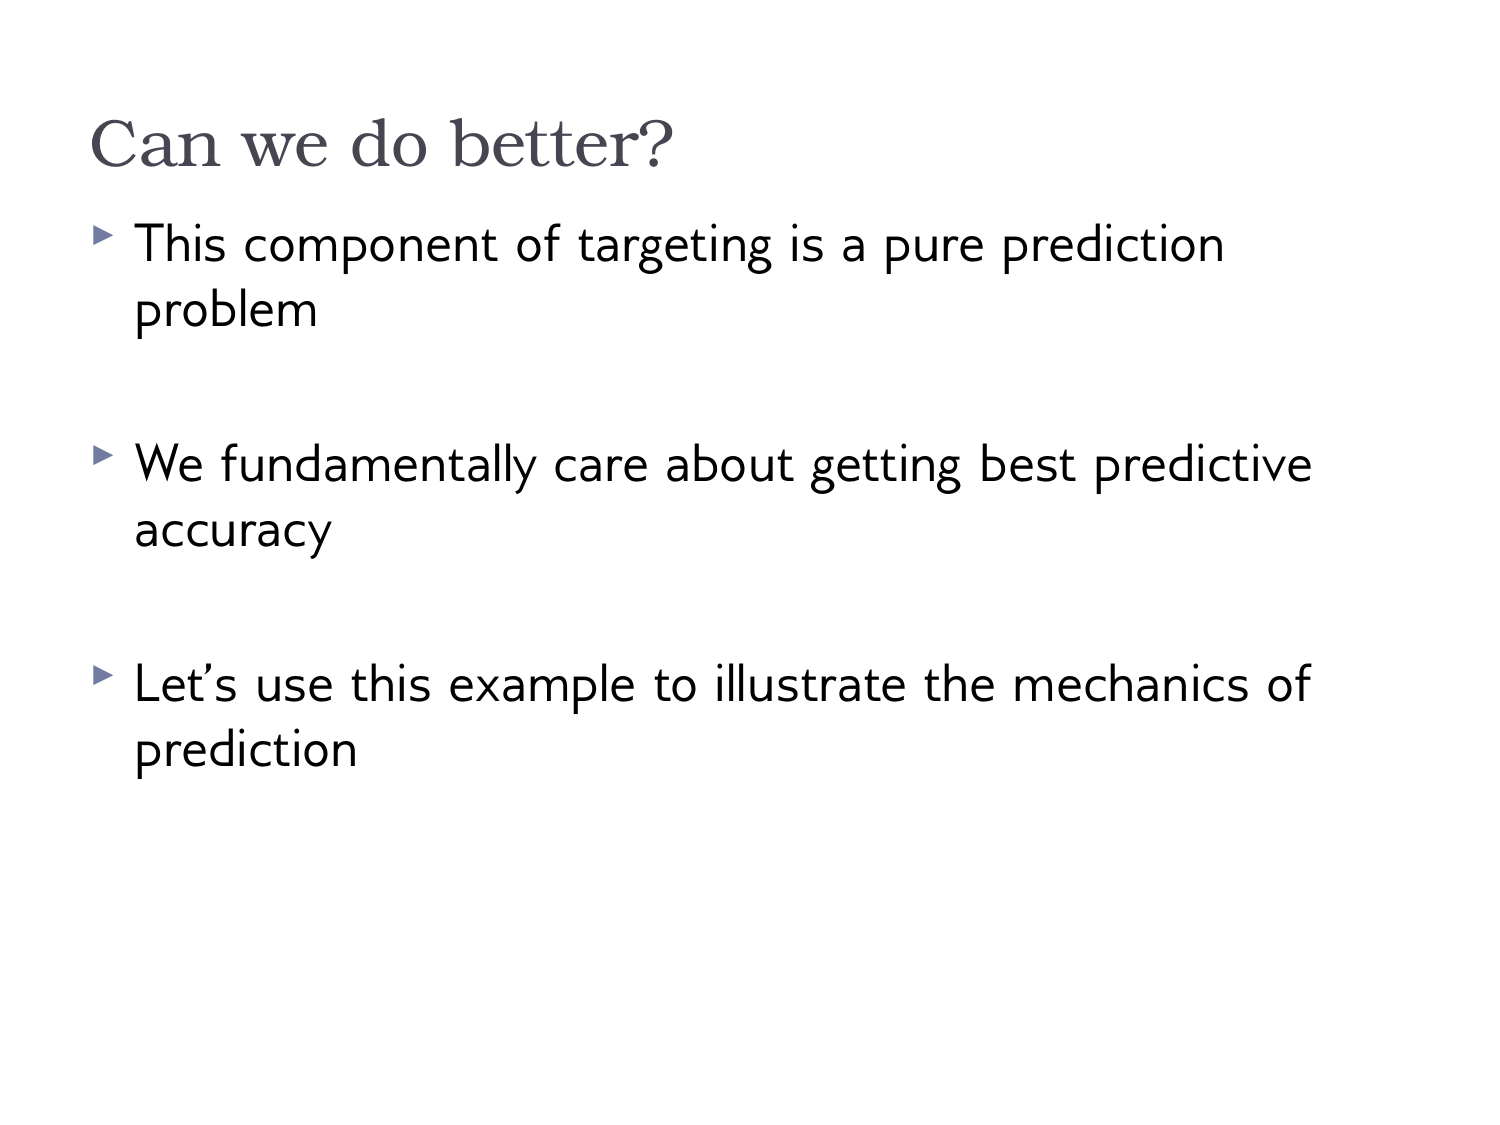

# Can we do better?
This component of targeting is a pure prediction problem

We fundamentally care about getting best predictive accuracy

Let’s use this example to illustrate the mechanics of prediction